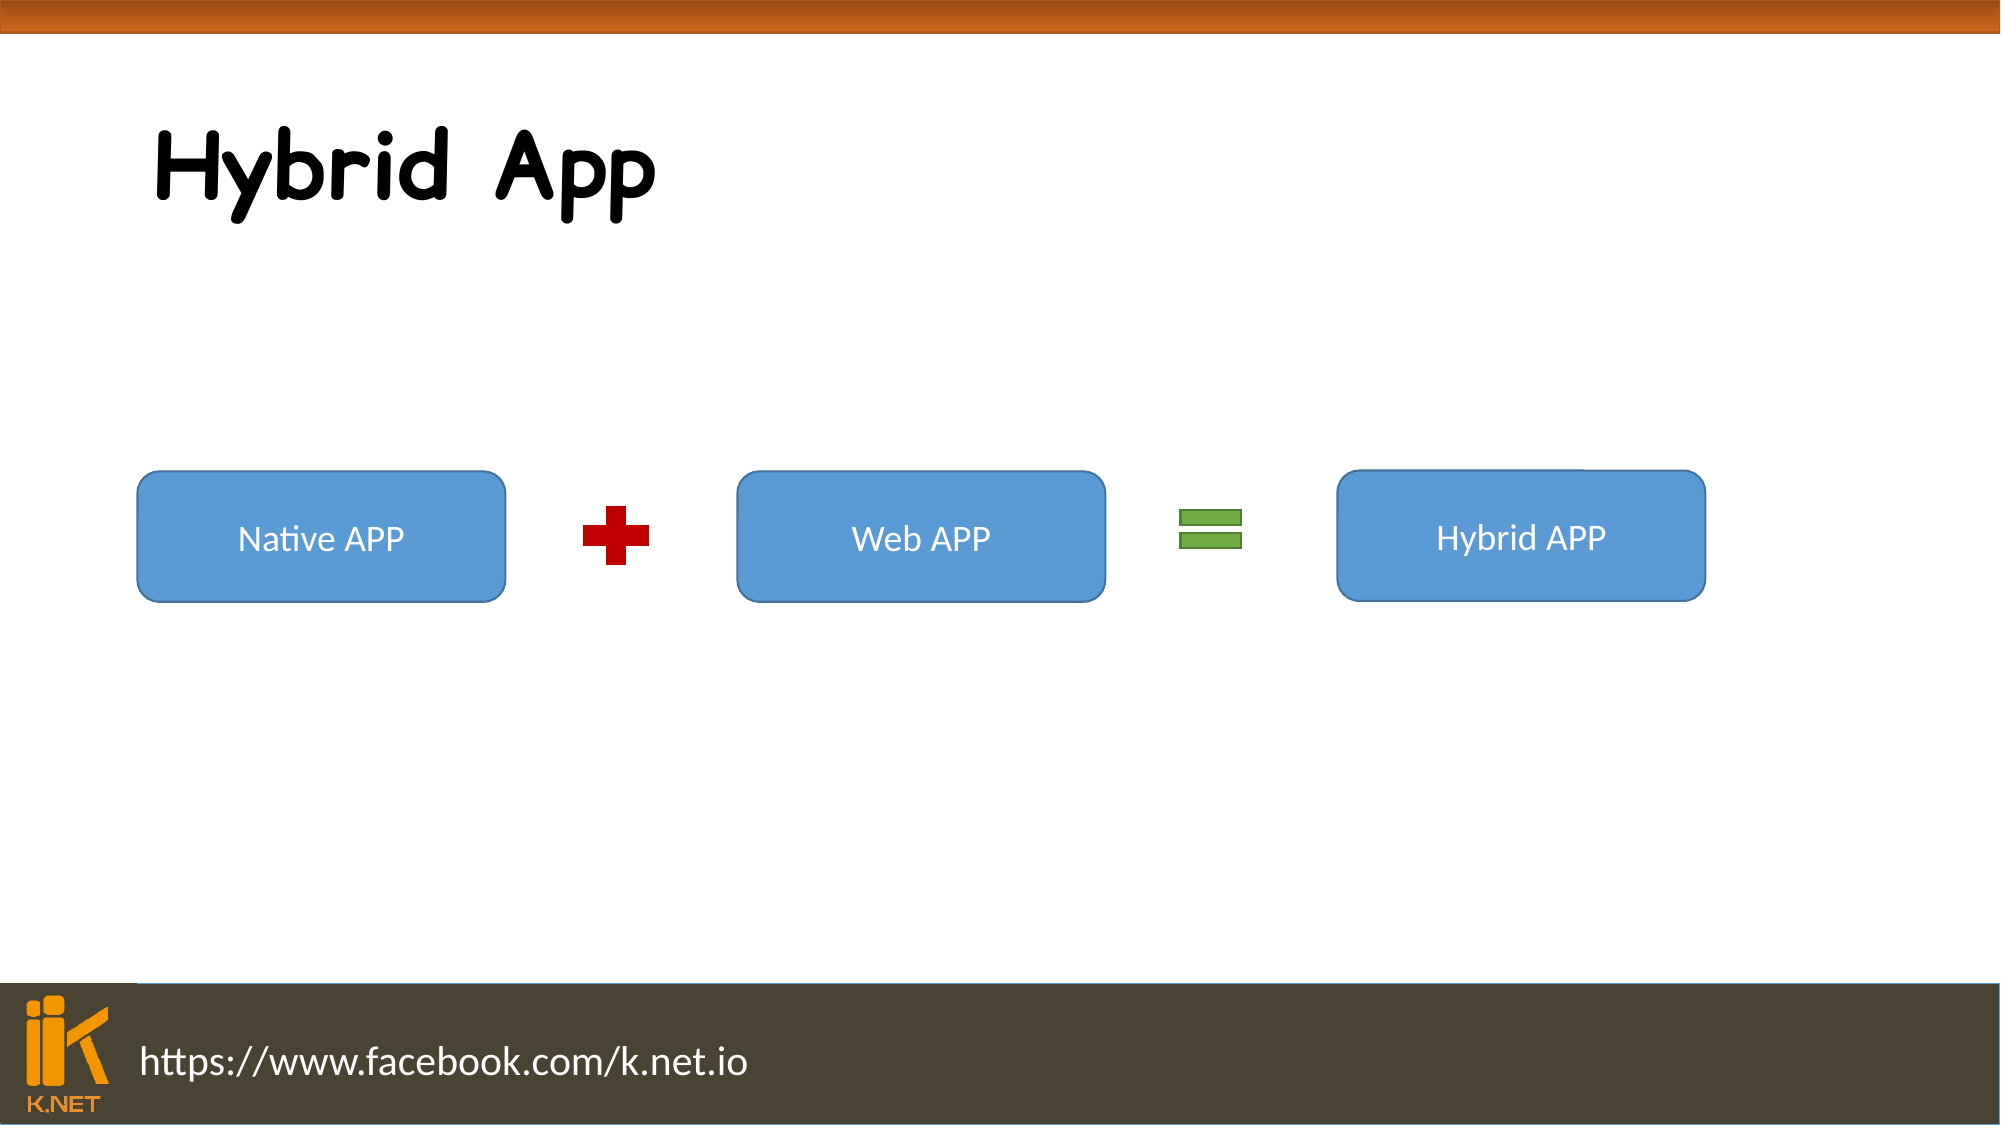

# Hybrid App
Hybrid APP

Native APP
Web APP